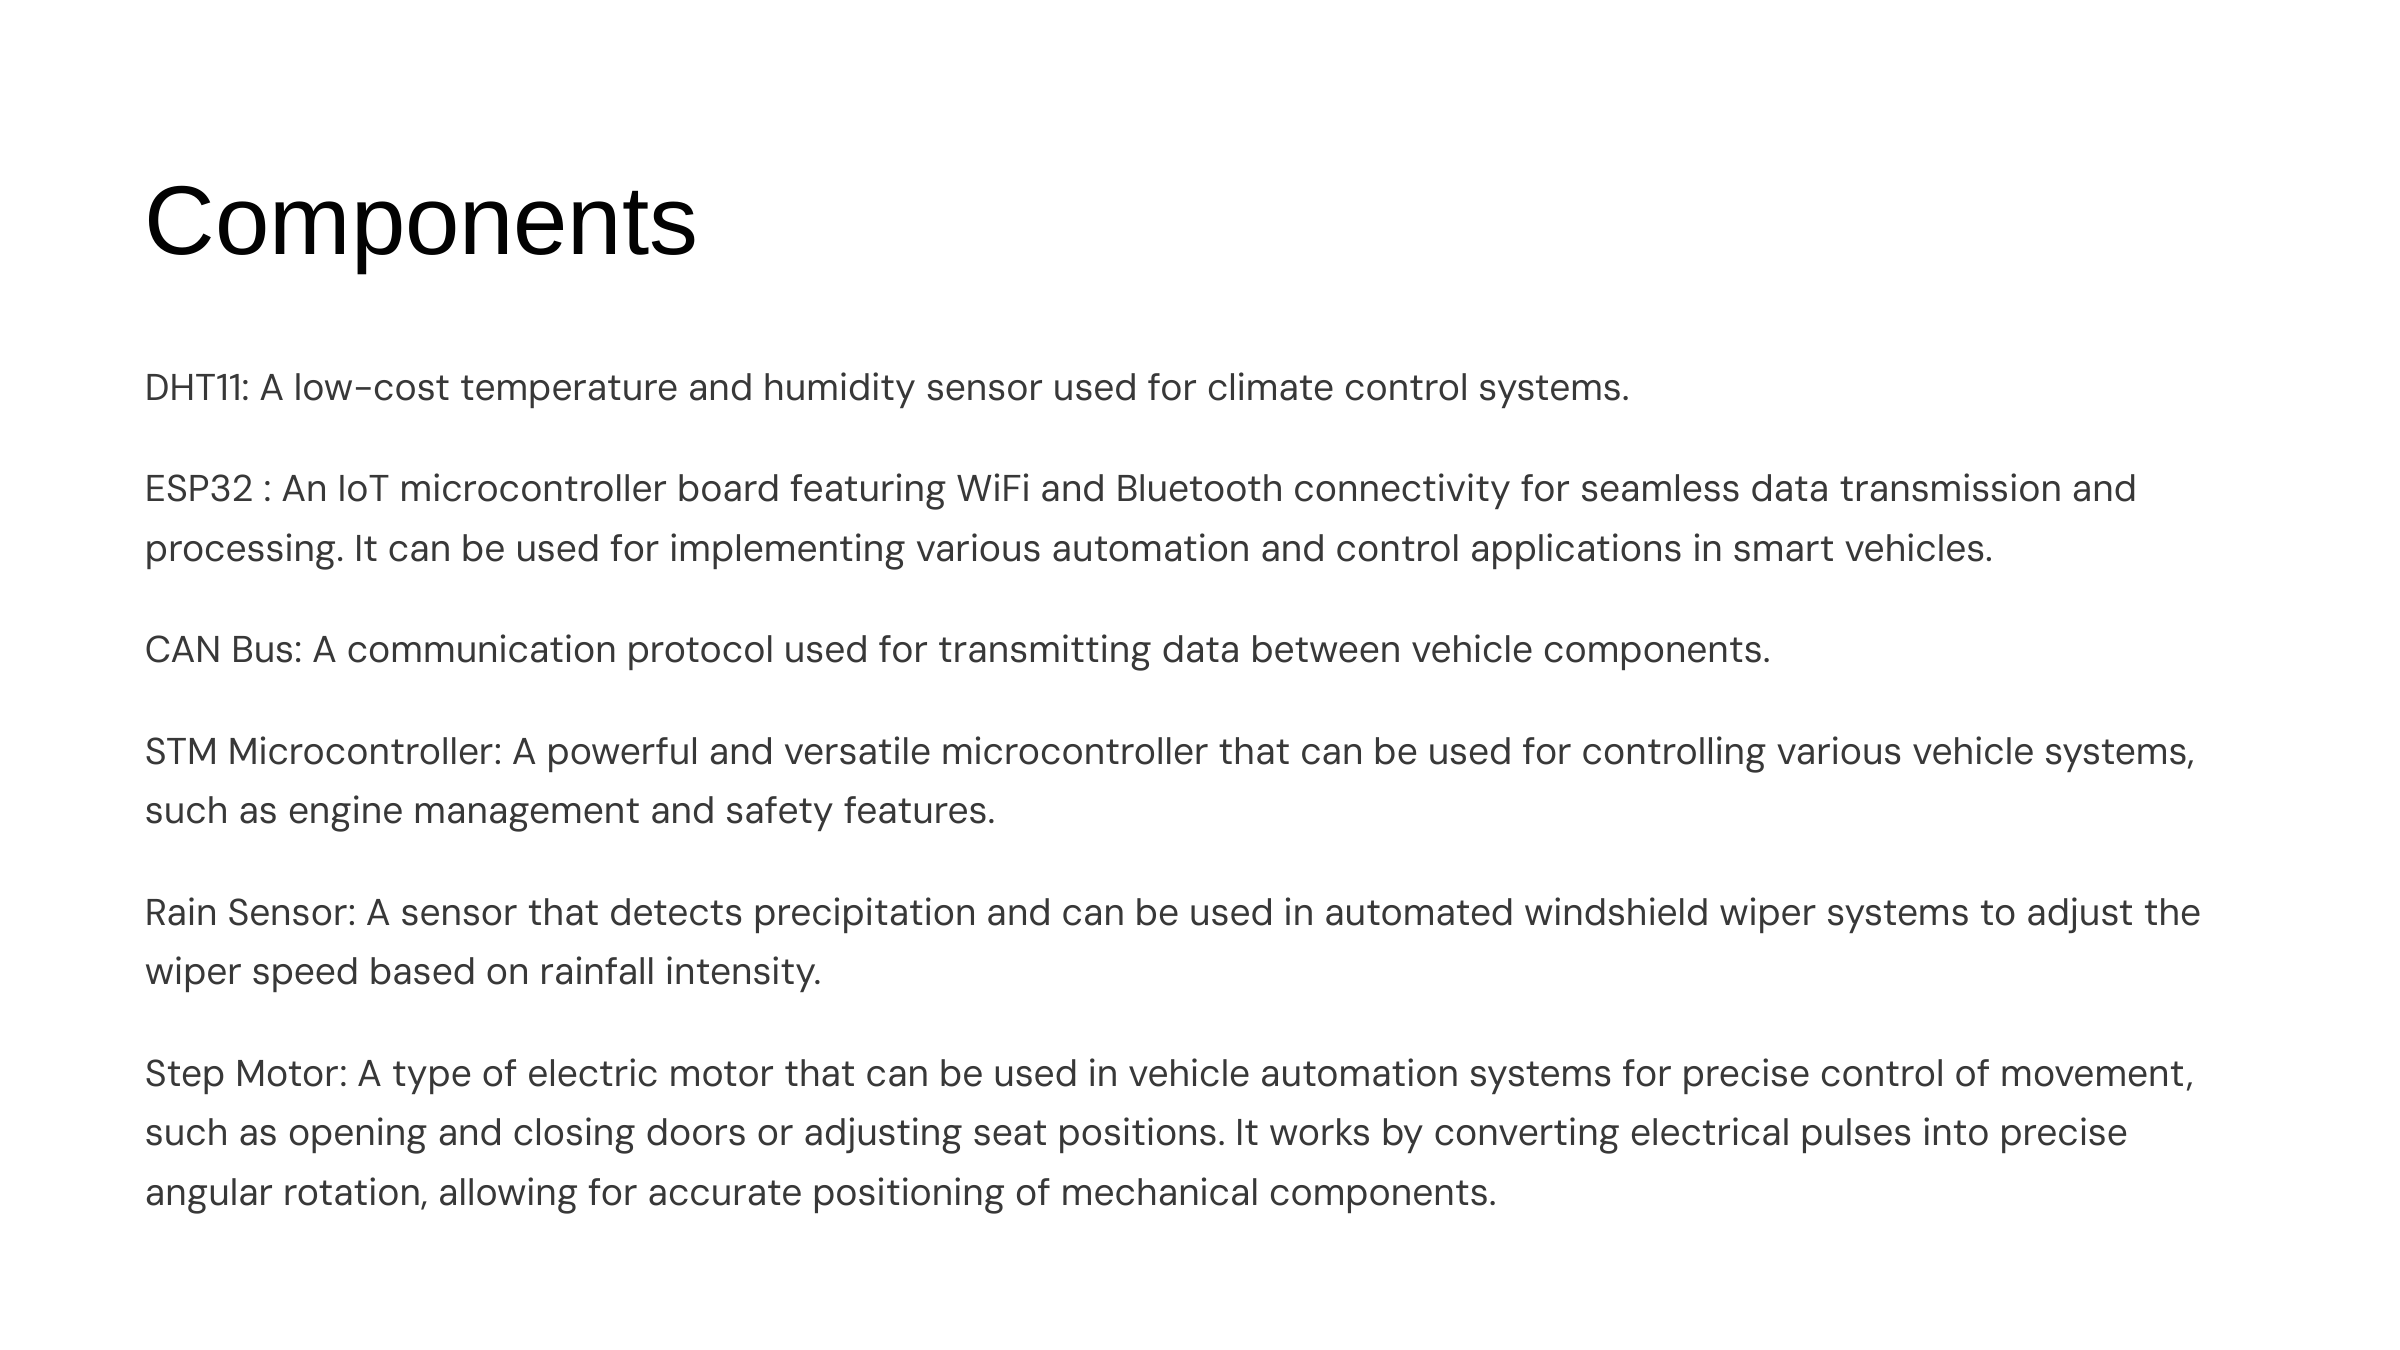

Components
DHT11: A low-cost temperature and humidity sensor used for climate control systems.
ESP32 : An IoT microcontroller board featuring WiFi and Bluetooth connectivity for seamless data transmission and processing. It can be used for implementing various automation and control applications in smart vehicles.
CAN Bus: A communication protocol used for transmitting data between vehicle components.
STM Microcontroller: A powerful and versatile microcontroller that can be used for controlling various vehicle systems, such as engine management and safety features.
Rain Sensor: A sensor that detects precipitation and can be used in automated windshield wiper systems to adjust the wiper speed based on rainfall intensity.
Step Motor: A type of electric motor that can be used in vehicle automation systems for precise control of movement, such as opening and closing doors or adjusting seat positions. It works by converting electrical pulses into precise angular rotation, allowing for accurate positioning of mechanical components.